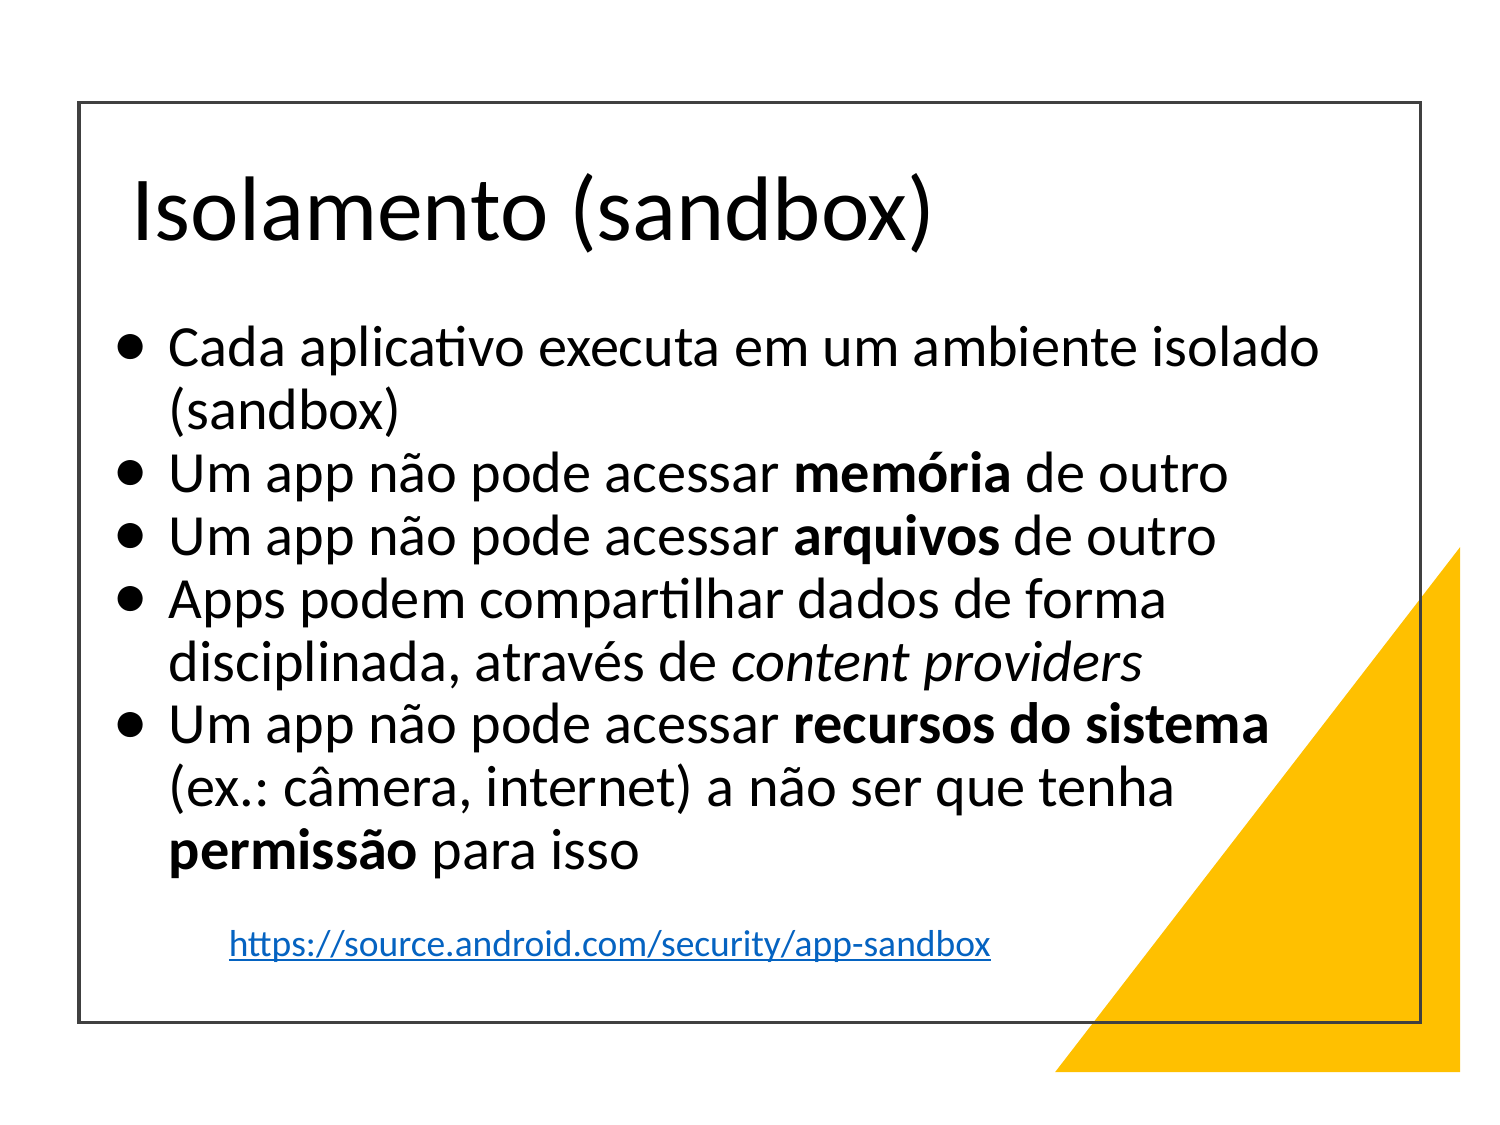

# Isolamento (sandbox)
Cada aplicativo executa em um ambiente isolado (sandbox)
Um app não pode acessar memória de outro
Um app não pode acessar arquivos de outro
Apps podem compartilhar dados de forma disciplinada, através de content providers
Um app não pode acessar recursos do sistema (ex.: câmera, internet) a não ser que tenha permissão para isso

https://source.android.com/security/app-sandbox